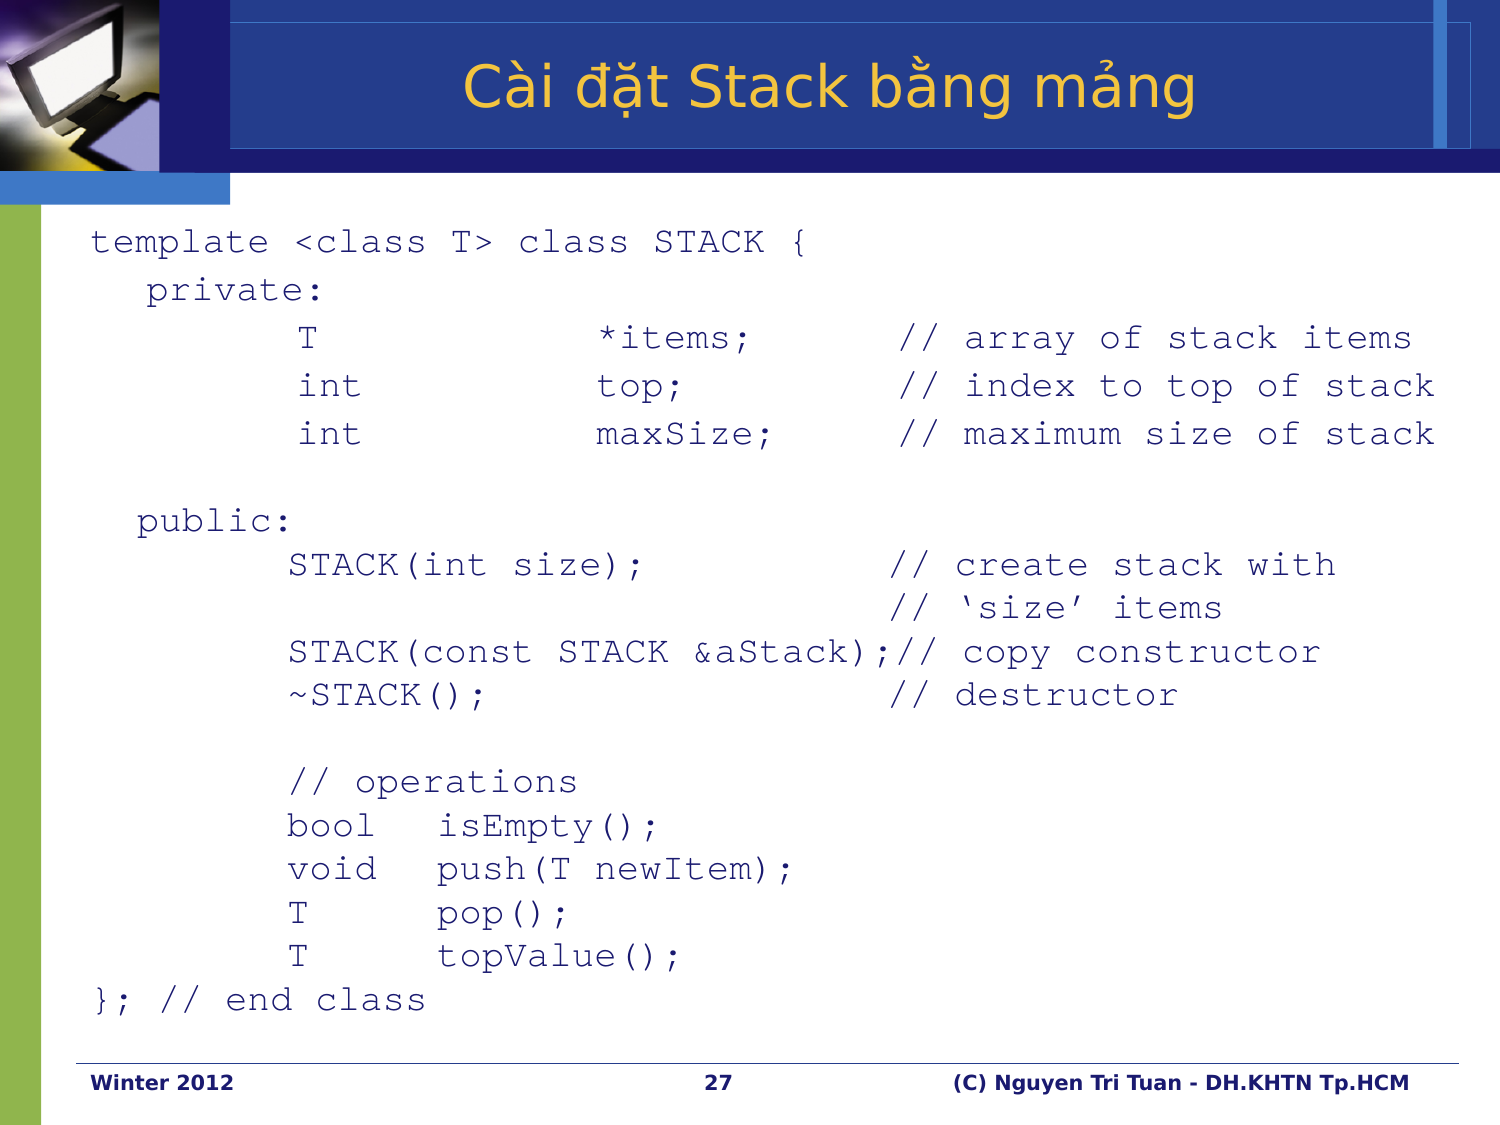

# Cài đặt Stack bằng mảng
template <class T> class STACK {
	private:
		T		*items;	// array of stack items
		int		top;		// index to top of stack
		int		maxSize;	// maximum size of stack

	public:
		STACK(int size);		// create stack with
						// ‘size’ items
		STACK(const STACK &aStack);// copy constructor
		~STACK();			// destructor

		// operations
		bool	isEmpty();
		void	push(T newItem);
		T	pop();
		T	topValue();
}; // end class
Winter 2012
27
(C) Nguyen Tri Tuan - DH.KHTN Tp.HCM